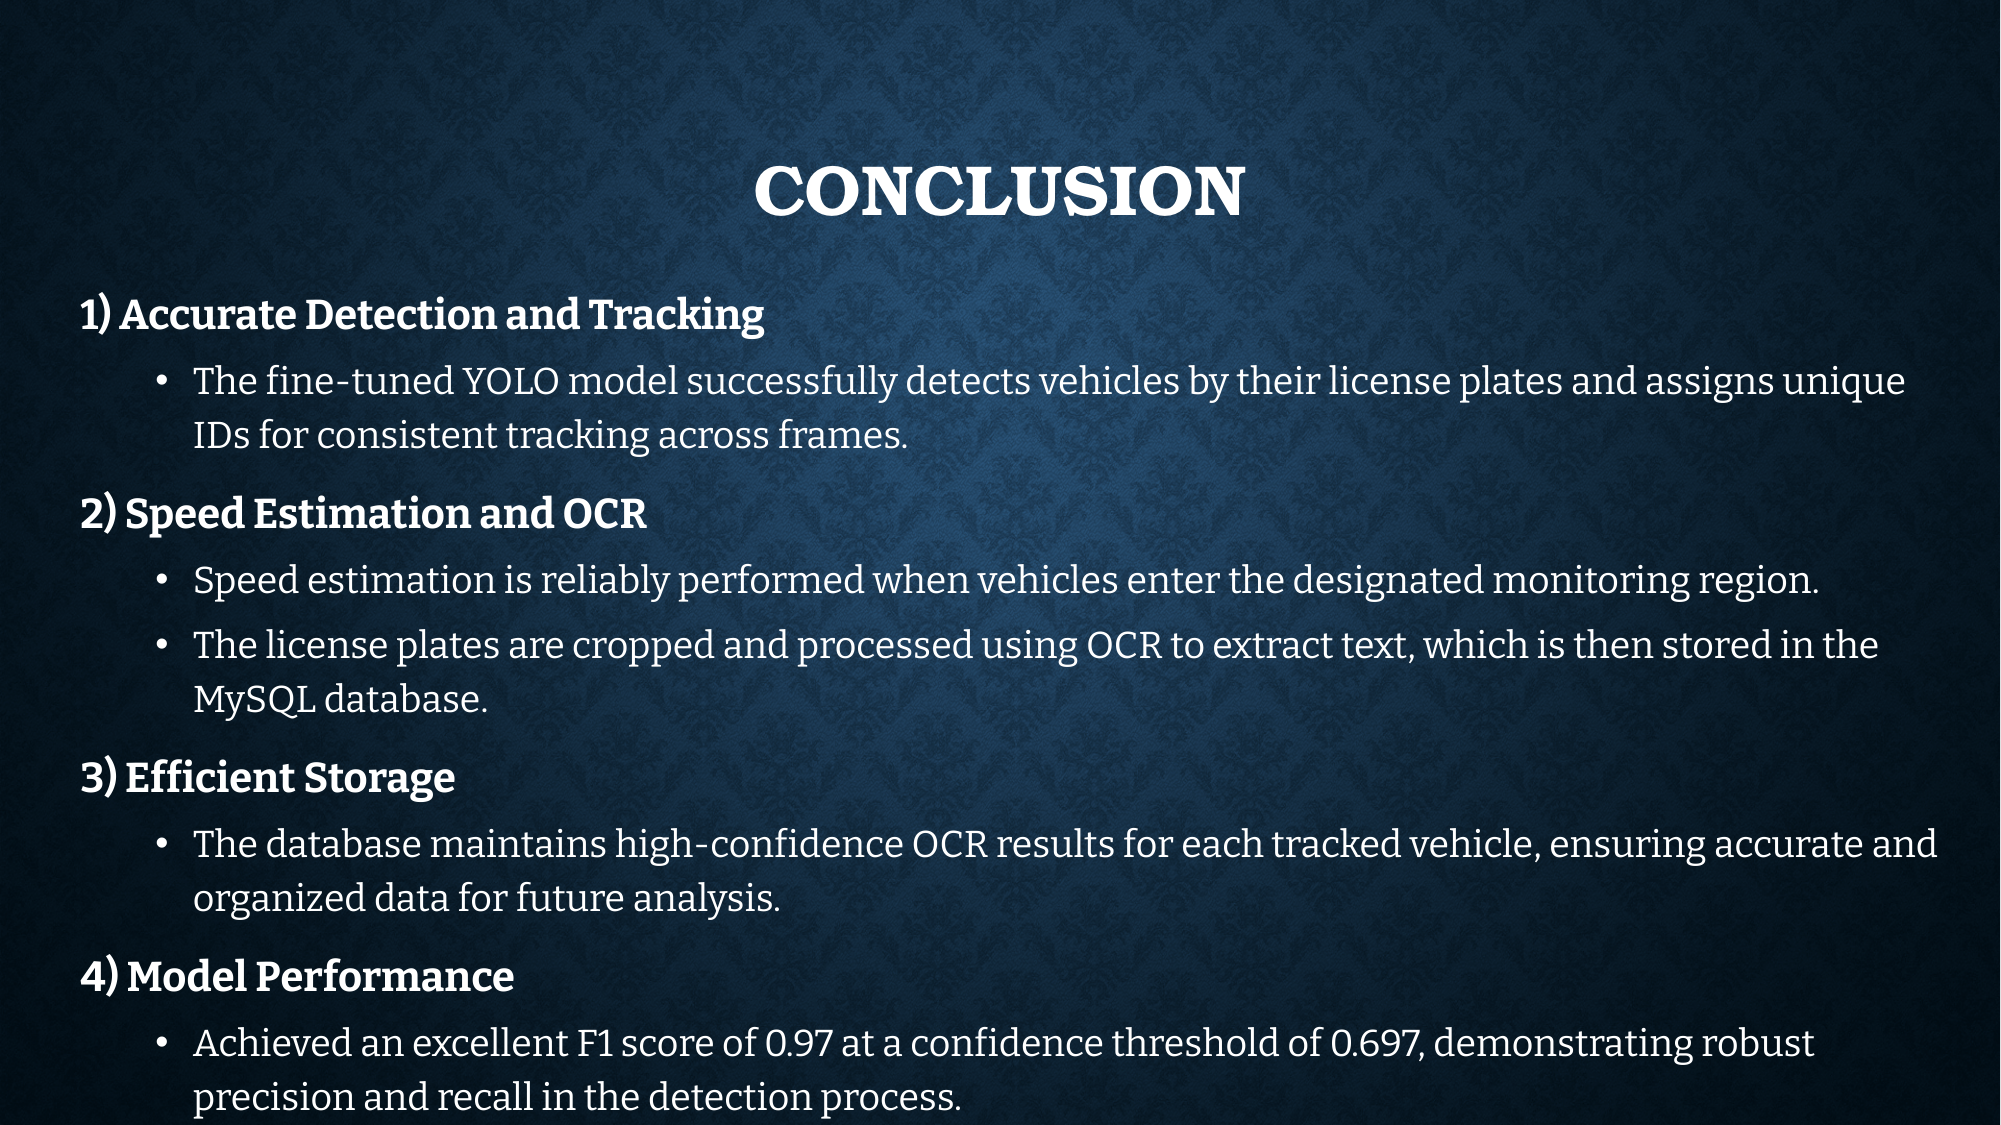

# CONCLUSION
1) Accurate Detection and Tracking
The fine-tuned YOLO model successfully detects vehicles by their license plates and assigns unique IDs for consistent tracking across frames.
2) Speed Estimation and OCR
Speed estimation is reliably performed when vehicles enter the designated monitoring region.
The license plates are cropped and processed using OCR to extract text, which is then stored in the MySQL database.
3) Efficient Storage
The database maintains high-confidence OCR results for each tracked vehicle, ensuring accurate and organized data for future analysis.
4) Model Performance
Achieved an excellent F1 score of 0.97 at a confidence threshold of 0.697, demonstrating robust precision and recall in the detection process.